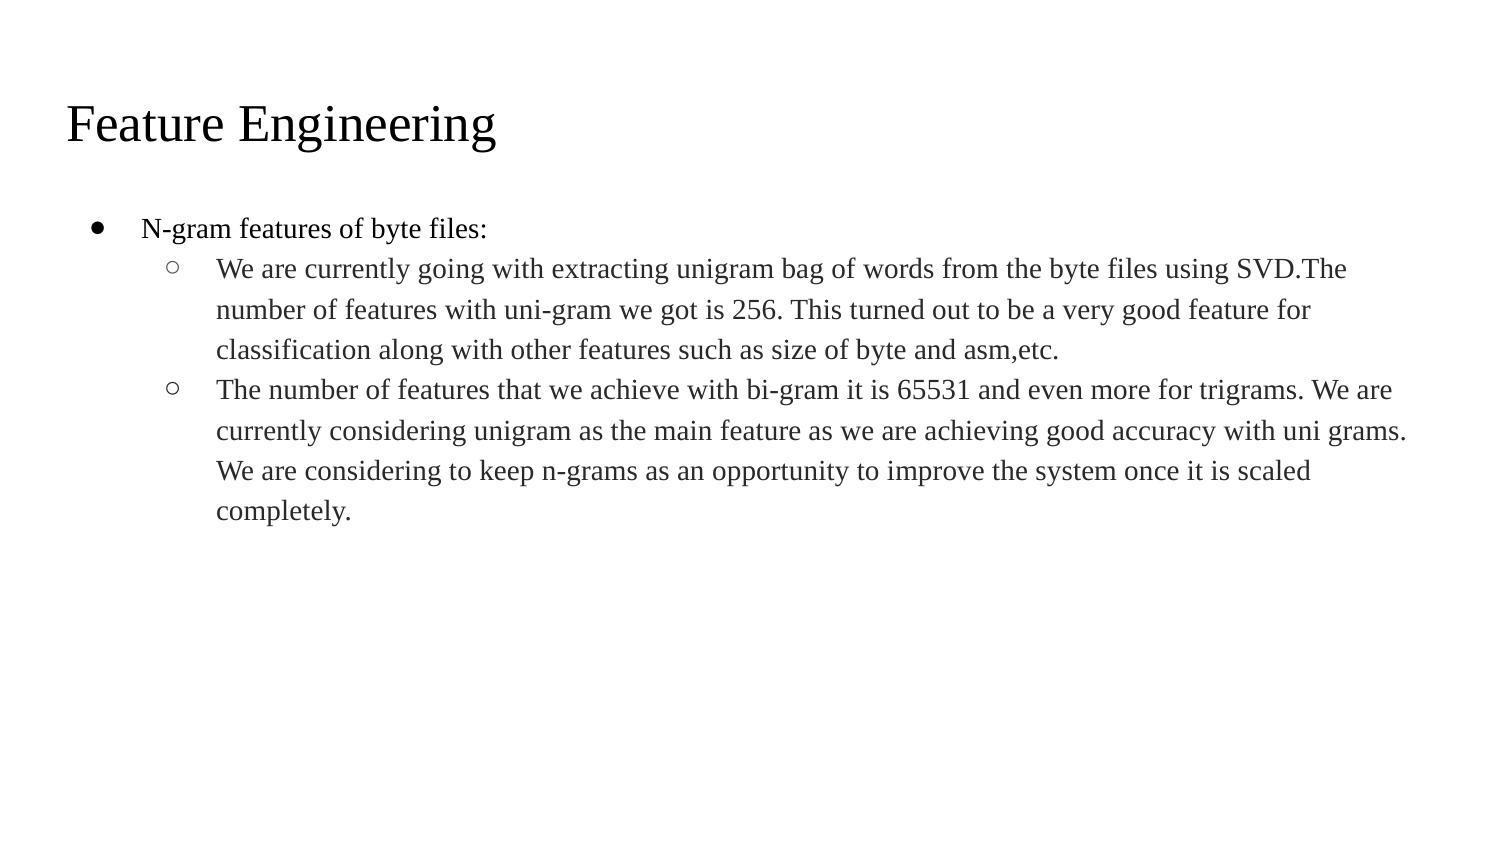

# Feature Engineering
N-gram features of byte files:
We are currently going with extracting unigram bag of words from the byte files using SVD.The number of features with uni-gram we got is 256. This turned out to be a very good feature for classification along with other features such as size of byte and asm,etc.
The number of features that we achieve with bi-gram it is 65531 and even more for trigrams. We are currently considering unigram as the main feature as we are achieving good accuracy with uni grams. We are considering to keep n-grams as an opportunity to improve the system once it is scaled completely.